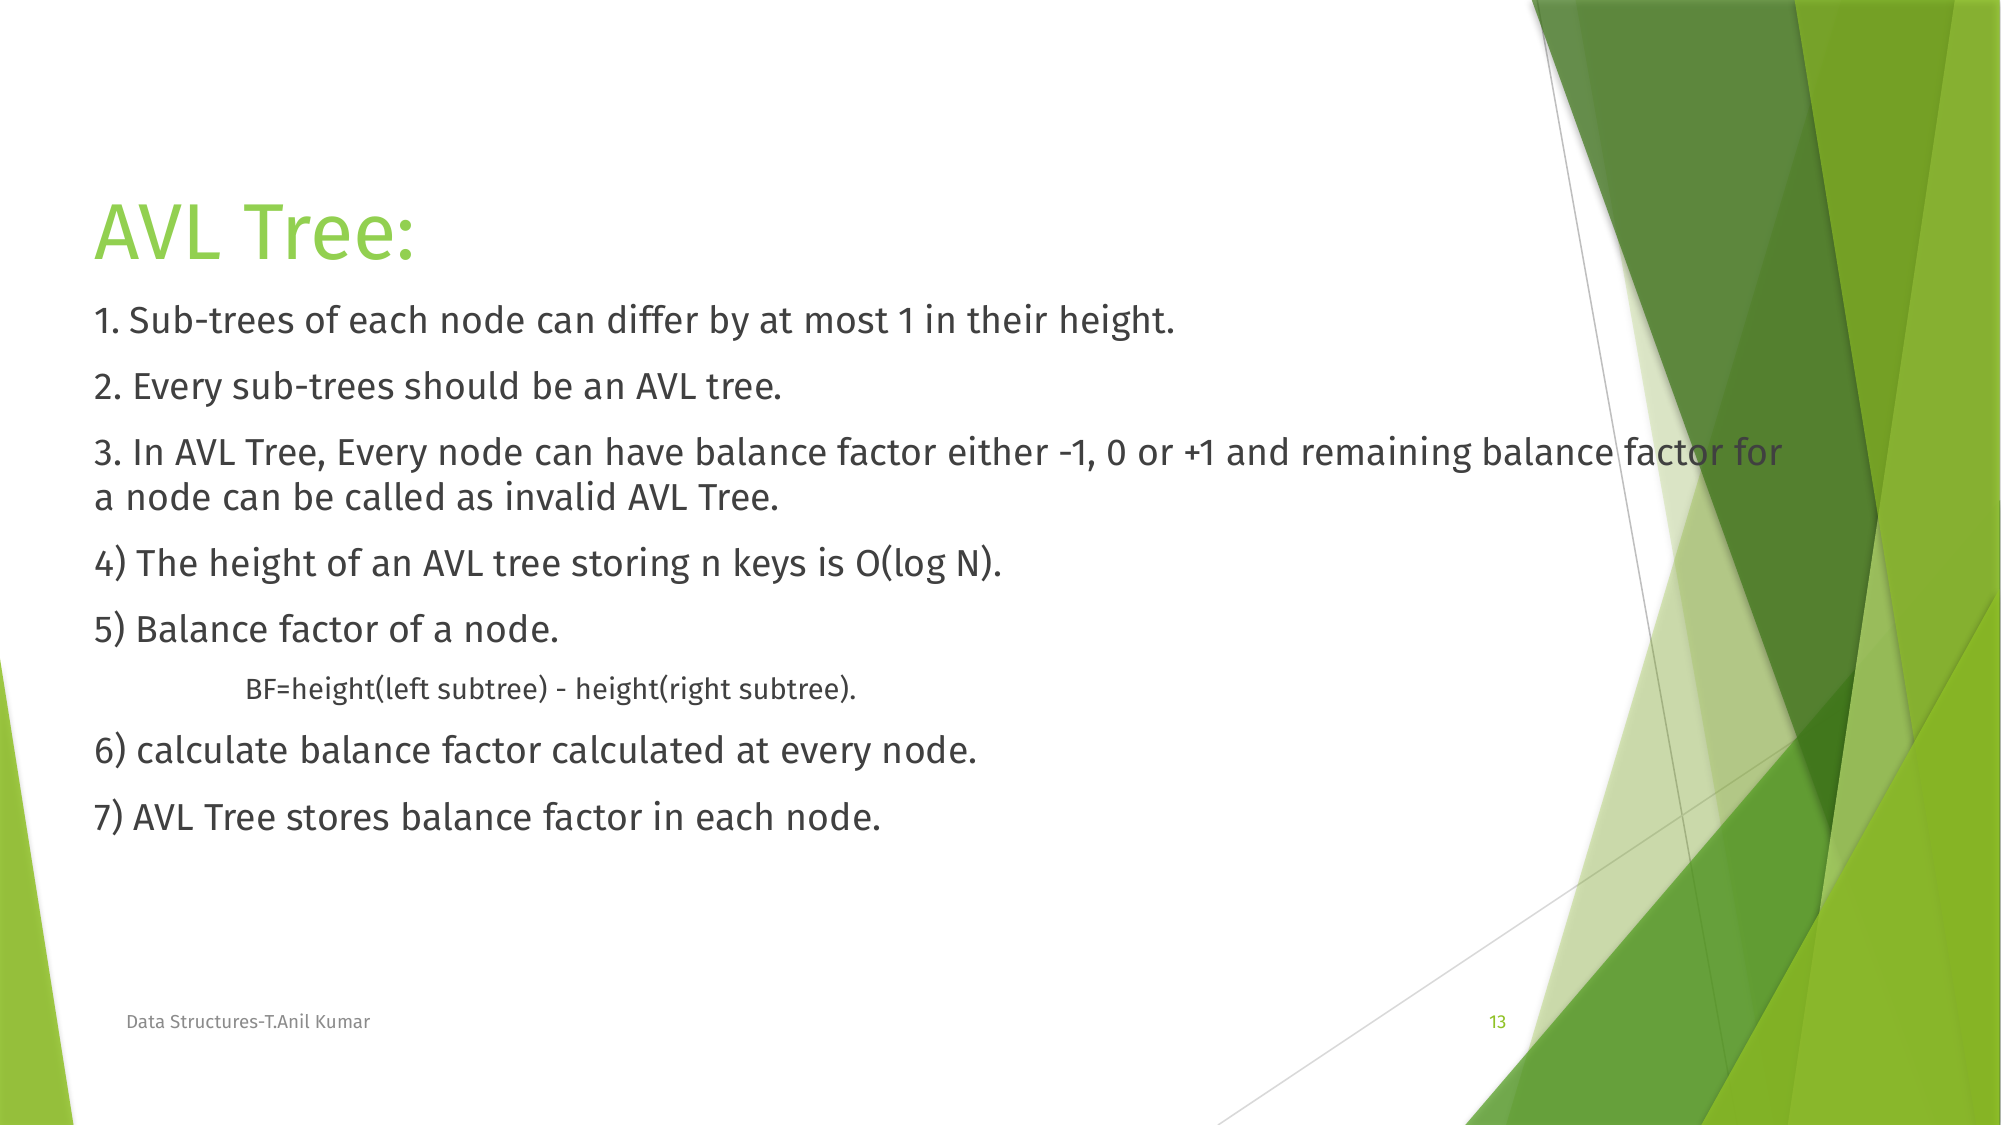

#

AVL Tree:
1. Sub-trees of each node can differ by at most 1 in their height.
2. Every sub-trees should be an AVL tree.
3. In AVL Tree, Every node can have balance factor either -1, 0 or +1 and remaining balance factor for a node can be called as invalid AVL Tree.
4) The height of an AVL tree storing n keys is O(log N).
5) Balance factor of a node.
BF=height(left subtree) - height(right subtree).
6) calculate balance factor calculated at every node.
7) AVL Tree stores balance factor in each node.

Data Structures-T.Anil Kumar
13